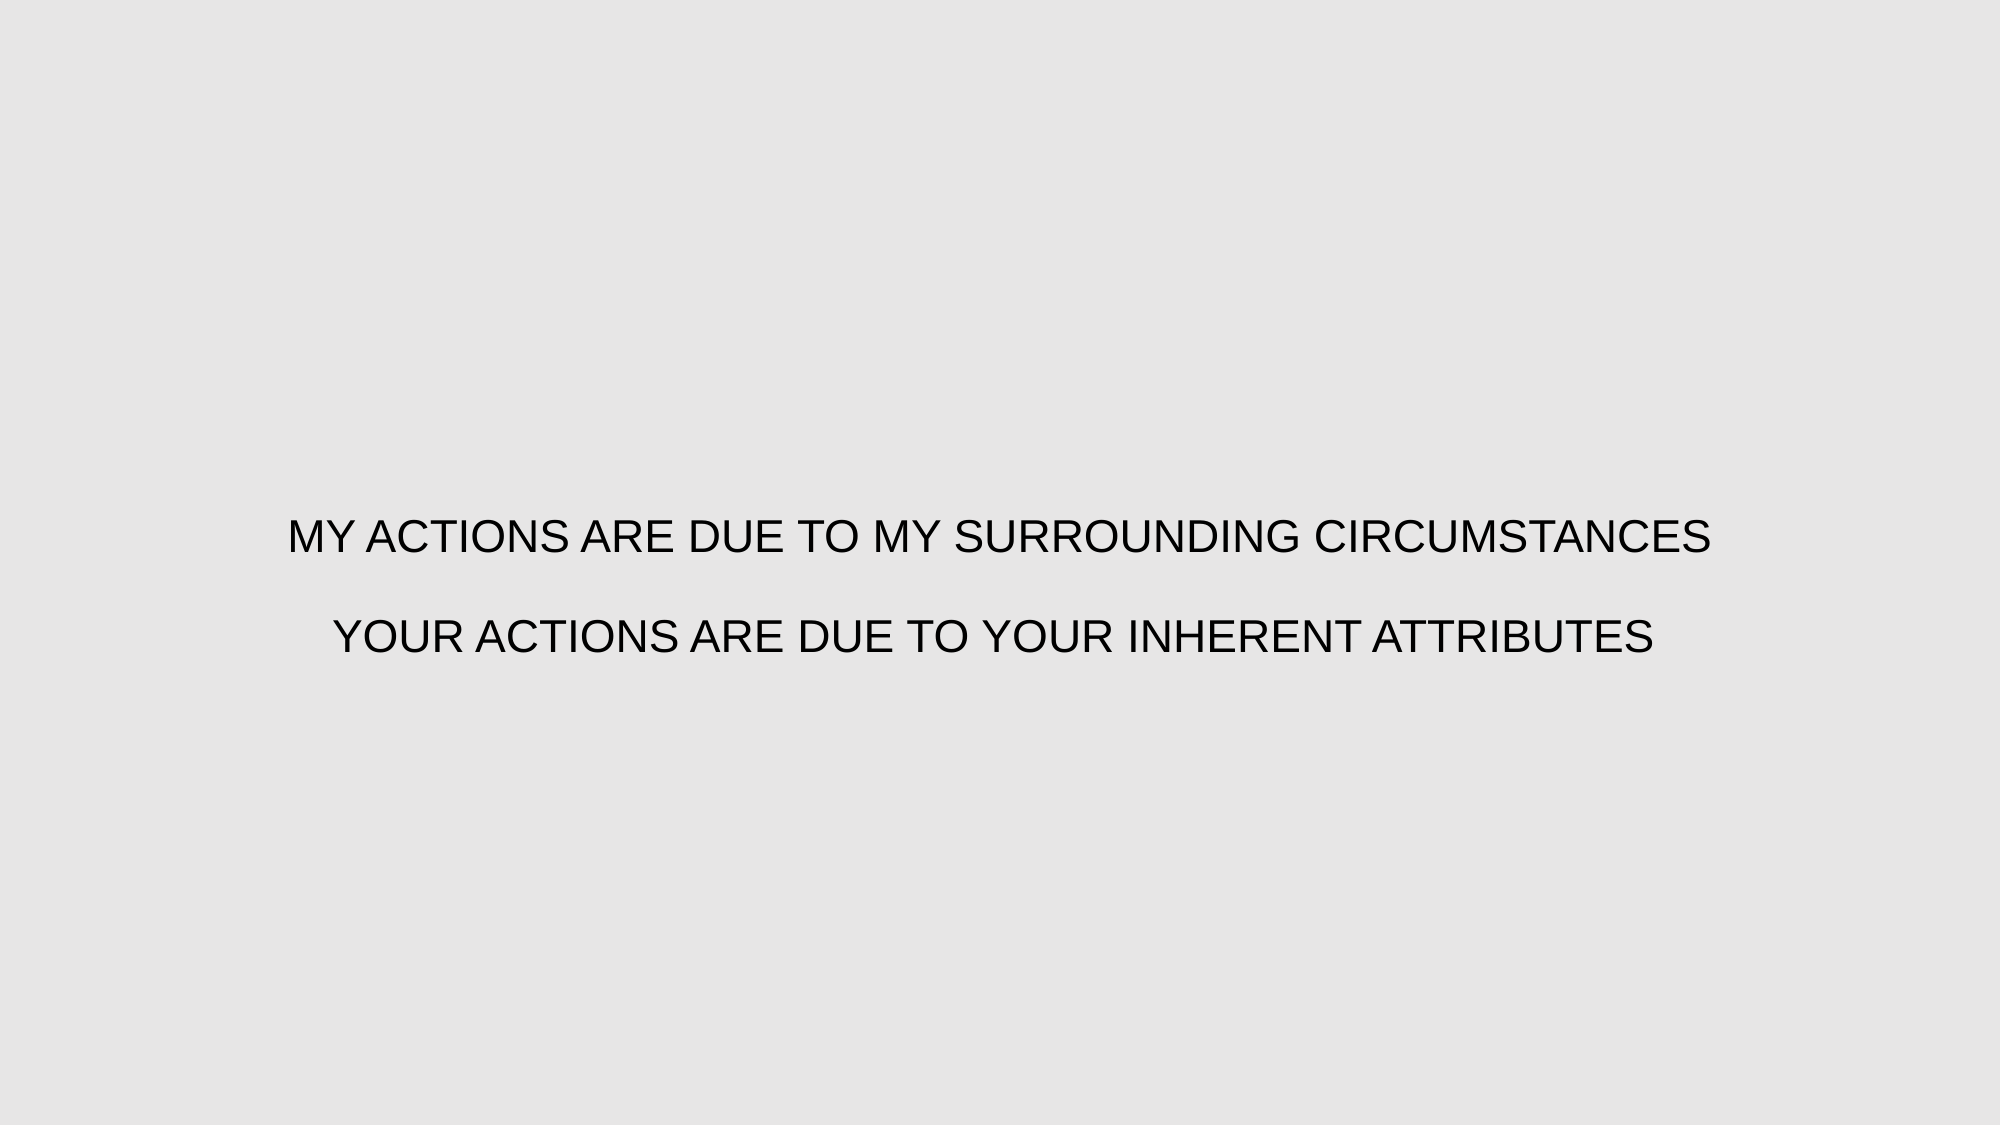

# MY actions are due to my surrounding circumstances YOUR actions are due to your inherent attributes